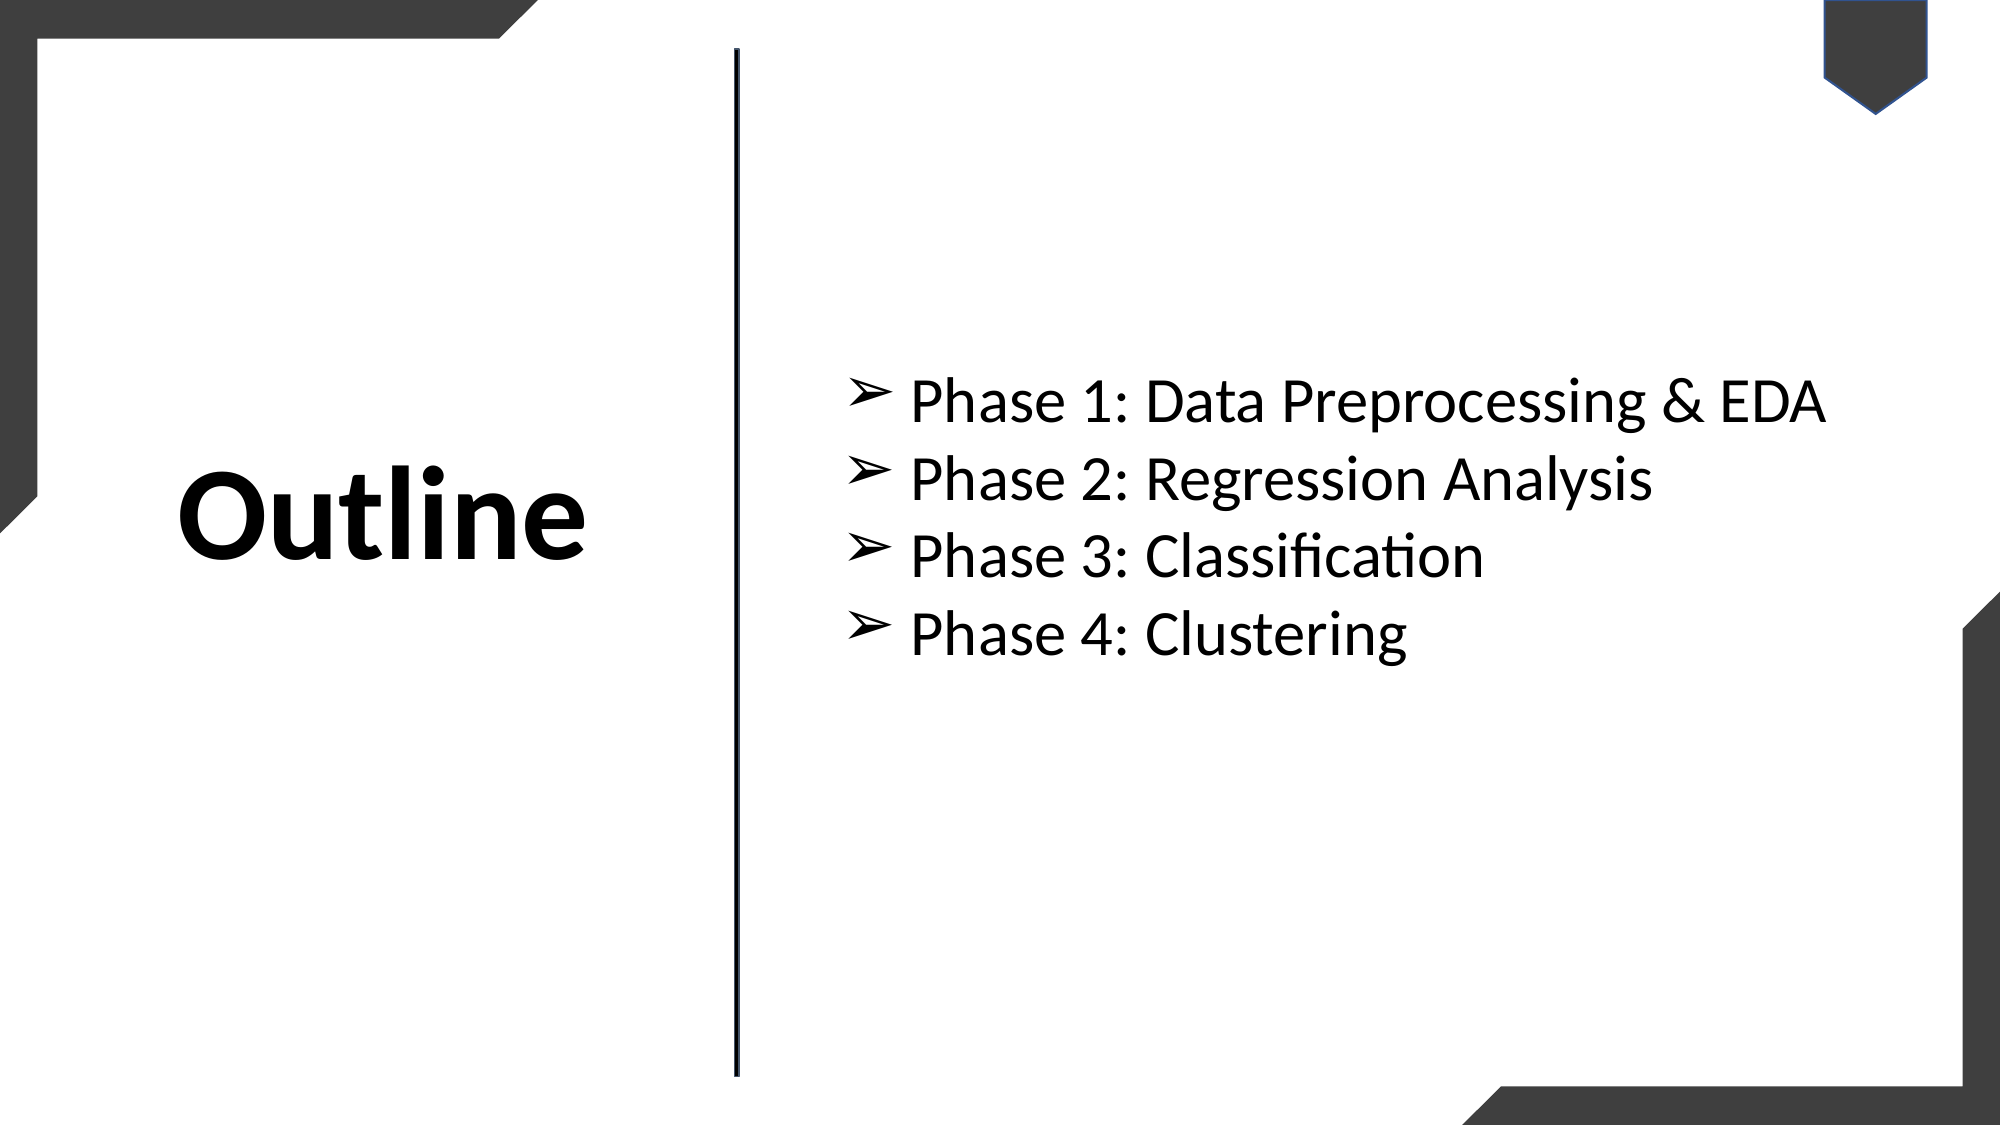

Predictis
Phase 1: Data Preprocessing & EDA
Phase 2: Regression Analysis
Phase 3: Classification
Phase 4: Clustering
Outline